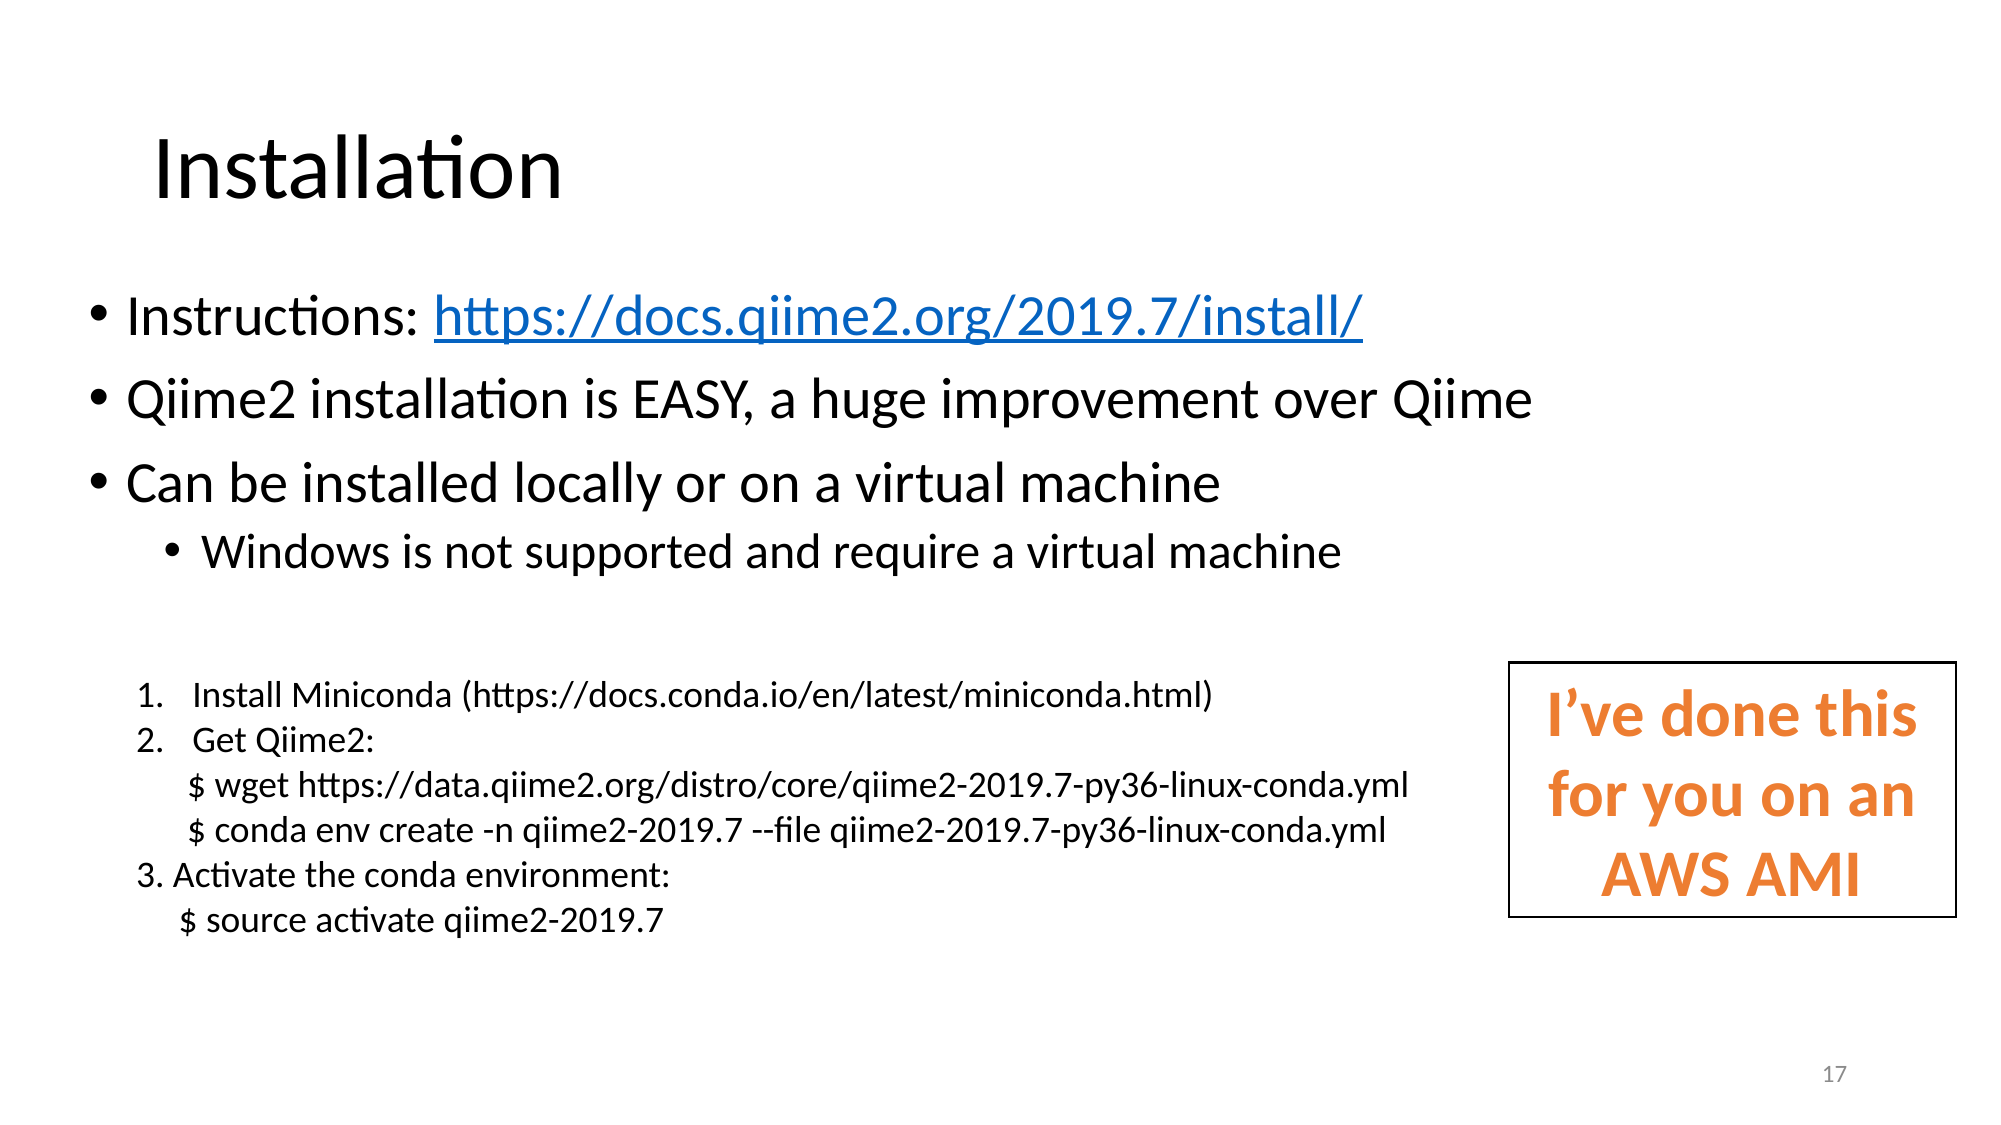

# Installation
Instructions: https://docs.qiime2.org/2019.7/install/
Qiime2 installation is EASY, a huge improvement over Qiime
Can be installed locally or on a virtual machine
Windows is not supported and require a virtual machine

Install Miniconda (https://docs.conda.io/en/latest/miniconda.html)
Get Qiime2:
      $ wget https://data.qiime2.org/distro/core/qiime2-2019.7-py36-linux-conda.yml
      $ conda env create -n qiime2-2019.7 --file qiime2-2019.7-py36-linux-conda.yml
3. Activate the conda environment:
     $ source activate qiime2-2019.7
I’ve done this for you on an AWS AMI
17